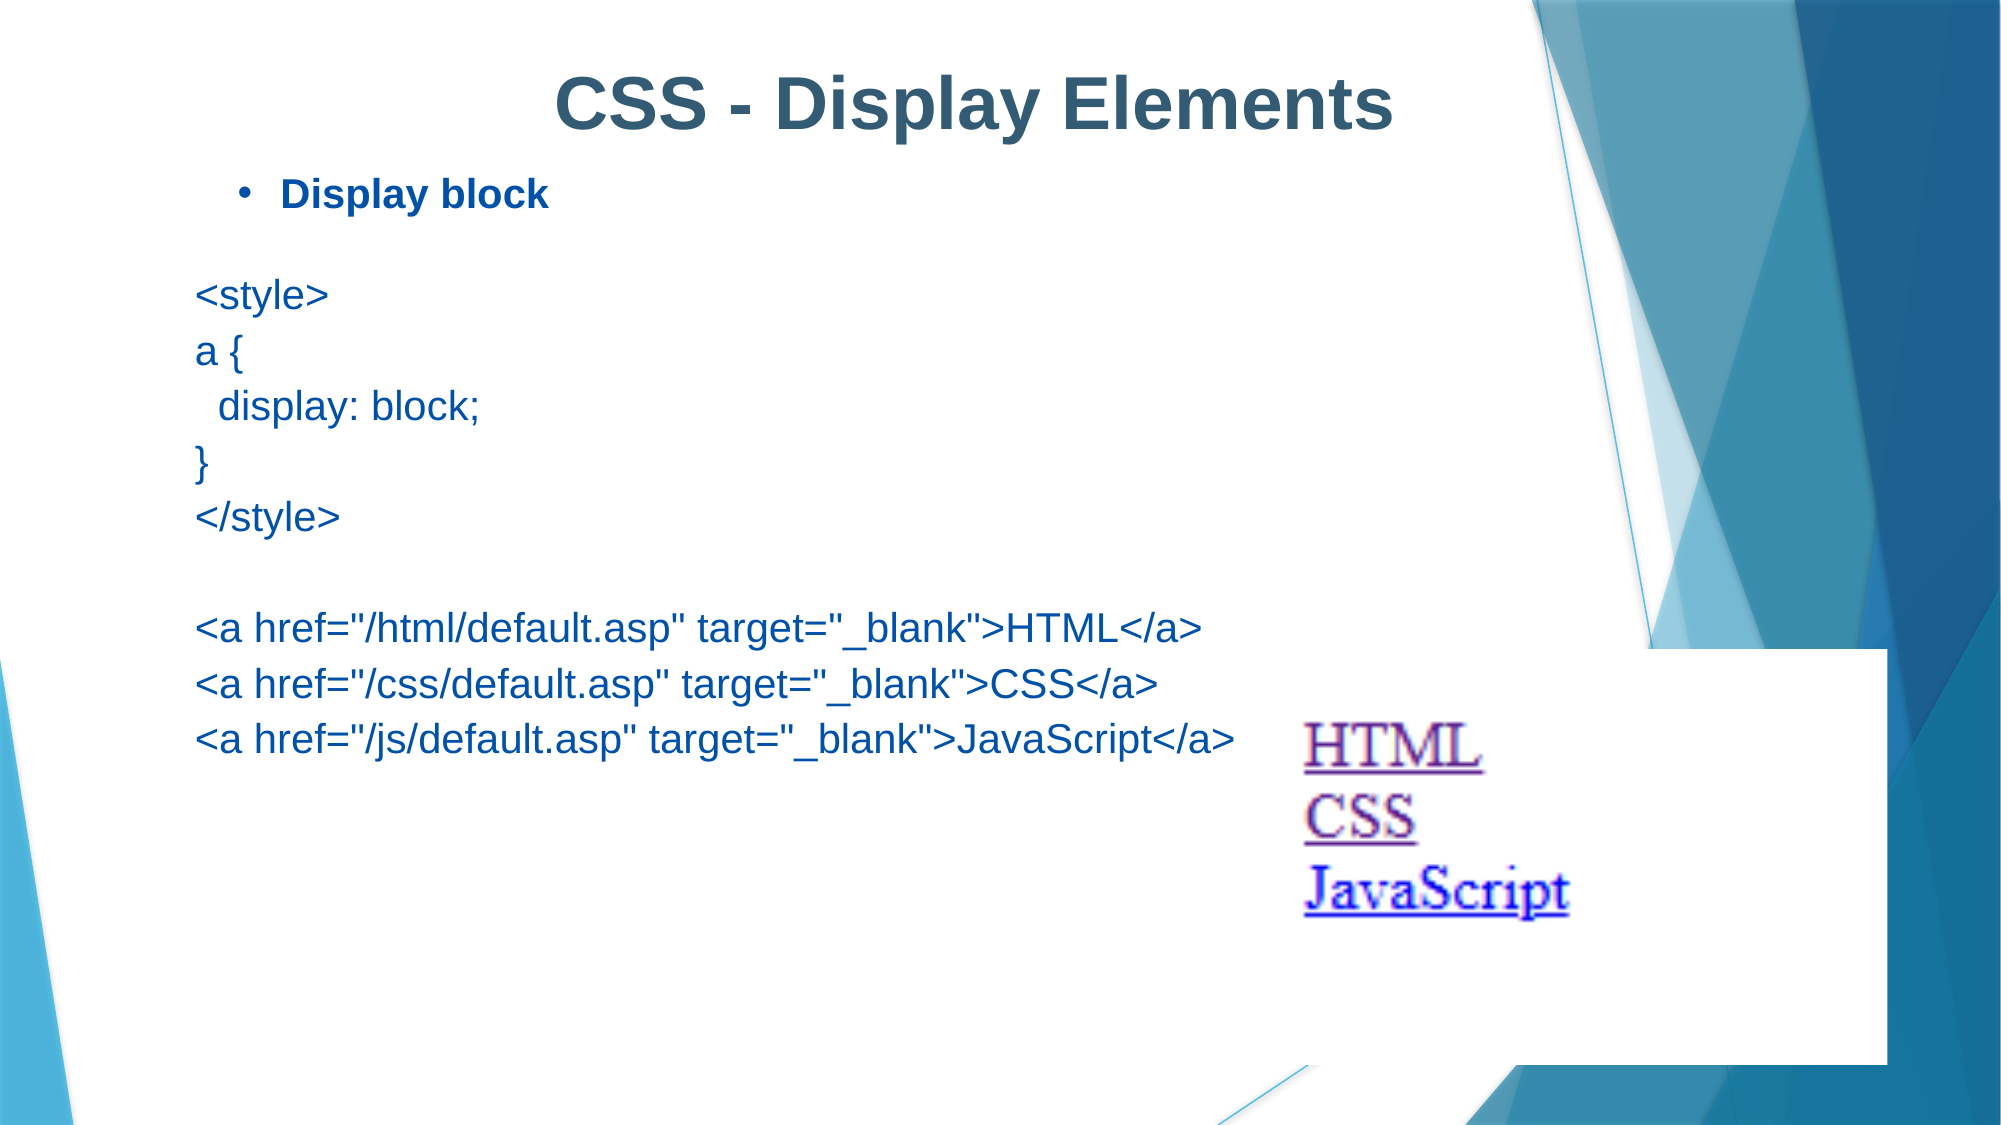

CSS - Display Elements
Display block
<style>
a {
  display: block;
}
</style>

<a href="/html/default.asp" target="_blank">HTML</a>
<a href="/css/default.asp" target="_blank">CSS</a>
<a href="/js/default.asp" target="_blank">JavaScript</a>